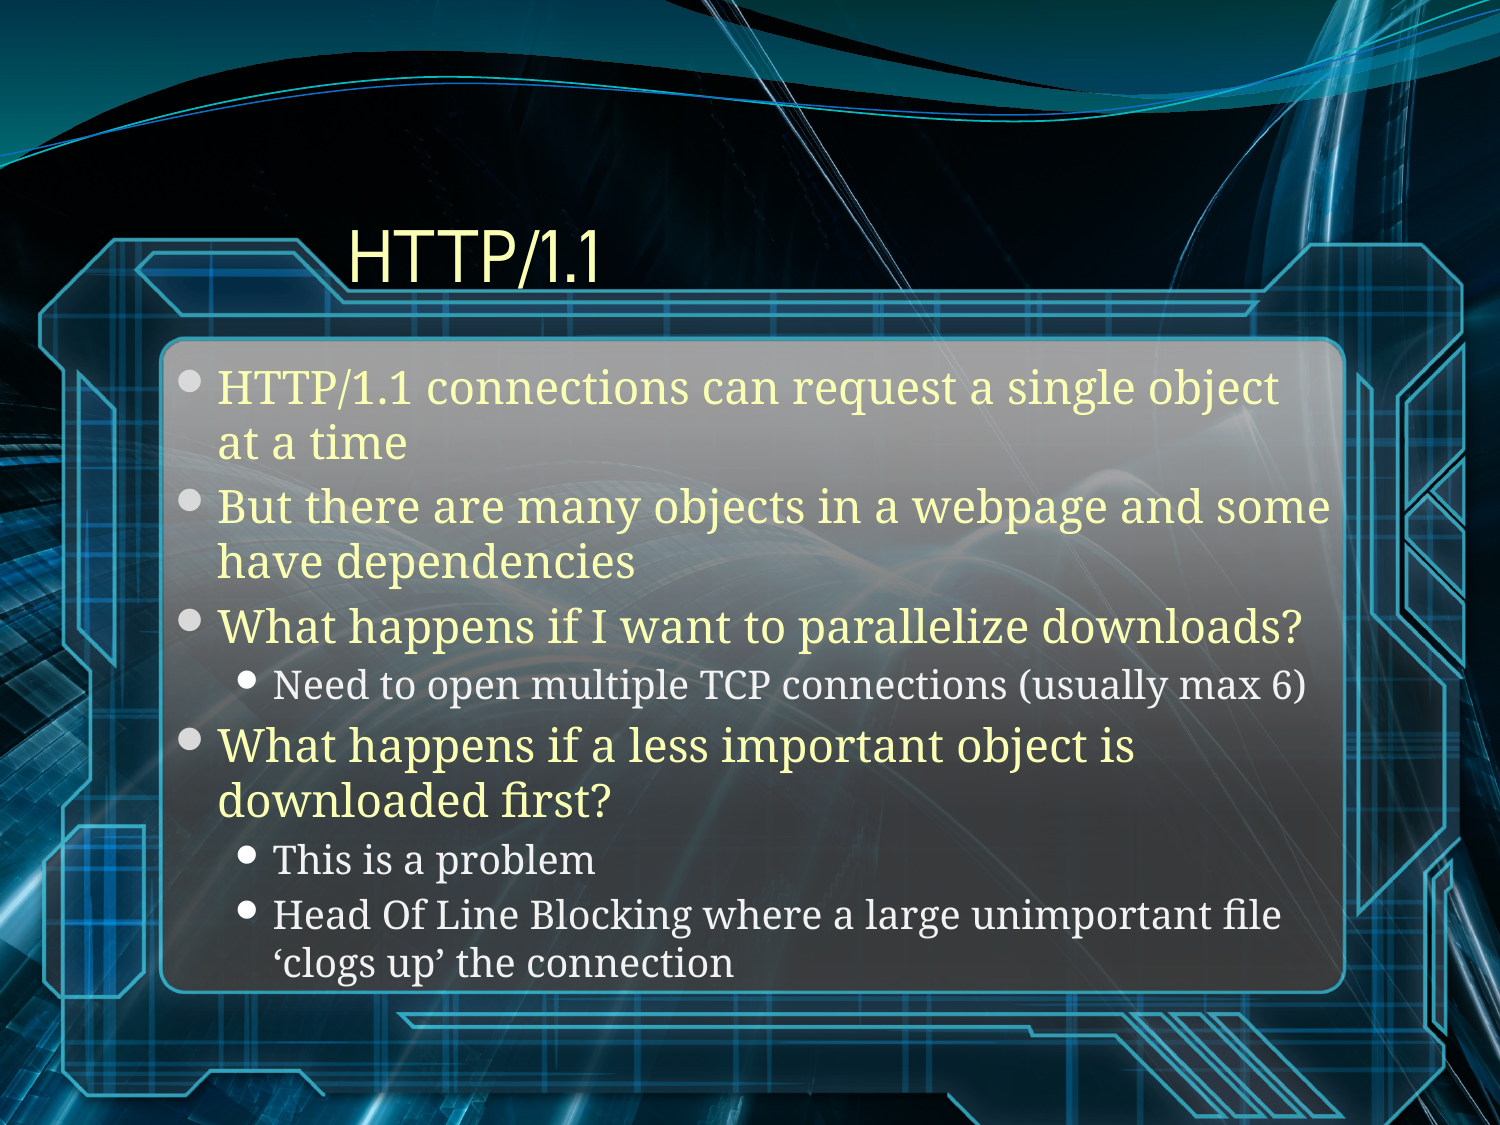

# HTTP/1.1
HTTP/1.1 connections can request a single object at a time
But there are many objects in a webpage and some have dependencies
What happens if I want to parallelize downloads?
Need to open multiple TCP connections (usually max 6)
What happens if a less important object is downloaded first?
This is a problem
Head Of Line Blocking where a large unimportant file ‘clogs up’ the connection